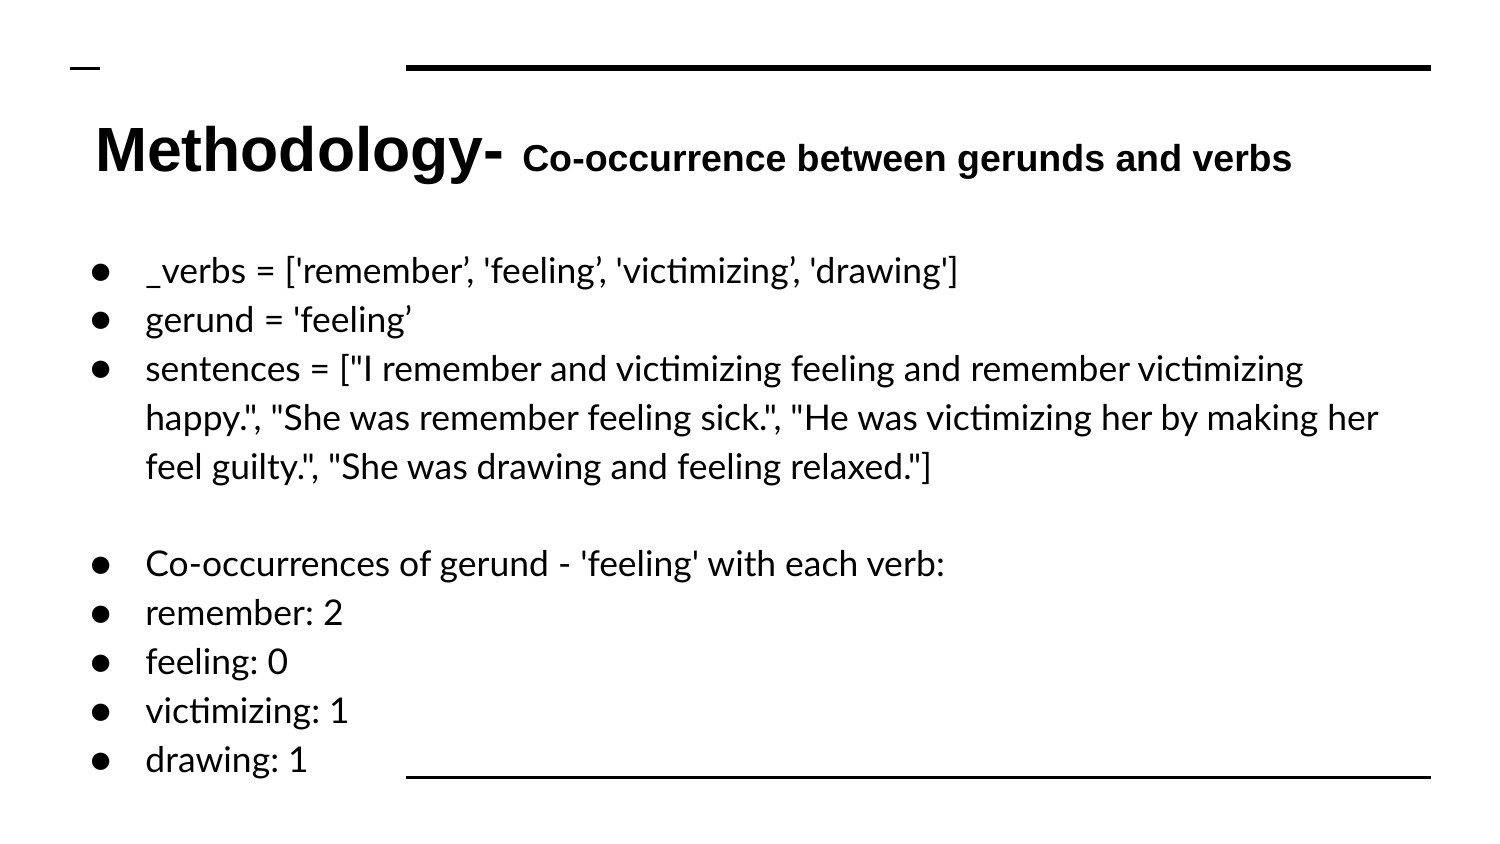

# Methodology- Co-occurrence between gerunds and verbs
_verbs = ['remember’, 'feeling’, 'victimizing’, 'drawing']
gerund = 'feeling’
sentences = ["I remember and victimizing feeling and remember victimizing happy.", "She was remember feeling sick.", "He was victimizing her by making her feel guilty.", "She was drawing and feeling relaxed."]

Co-occurrences of gerund - 'feeling' with each verb:
remember: 2
feeling: 0
victimizing: 1
drawing: 1